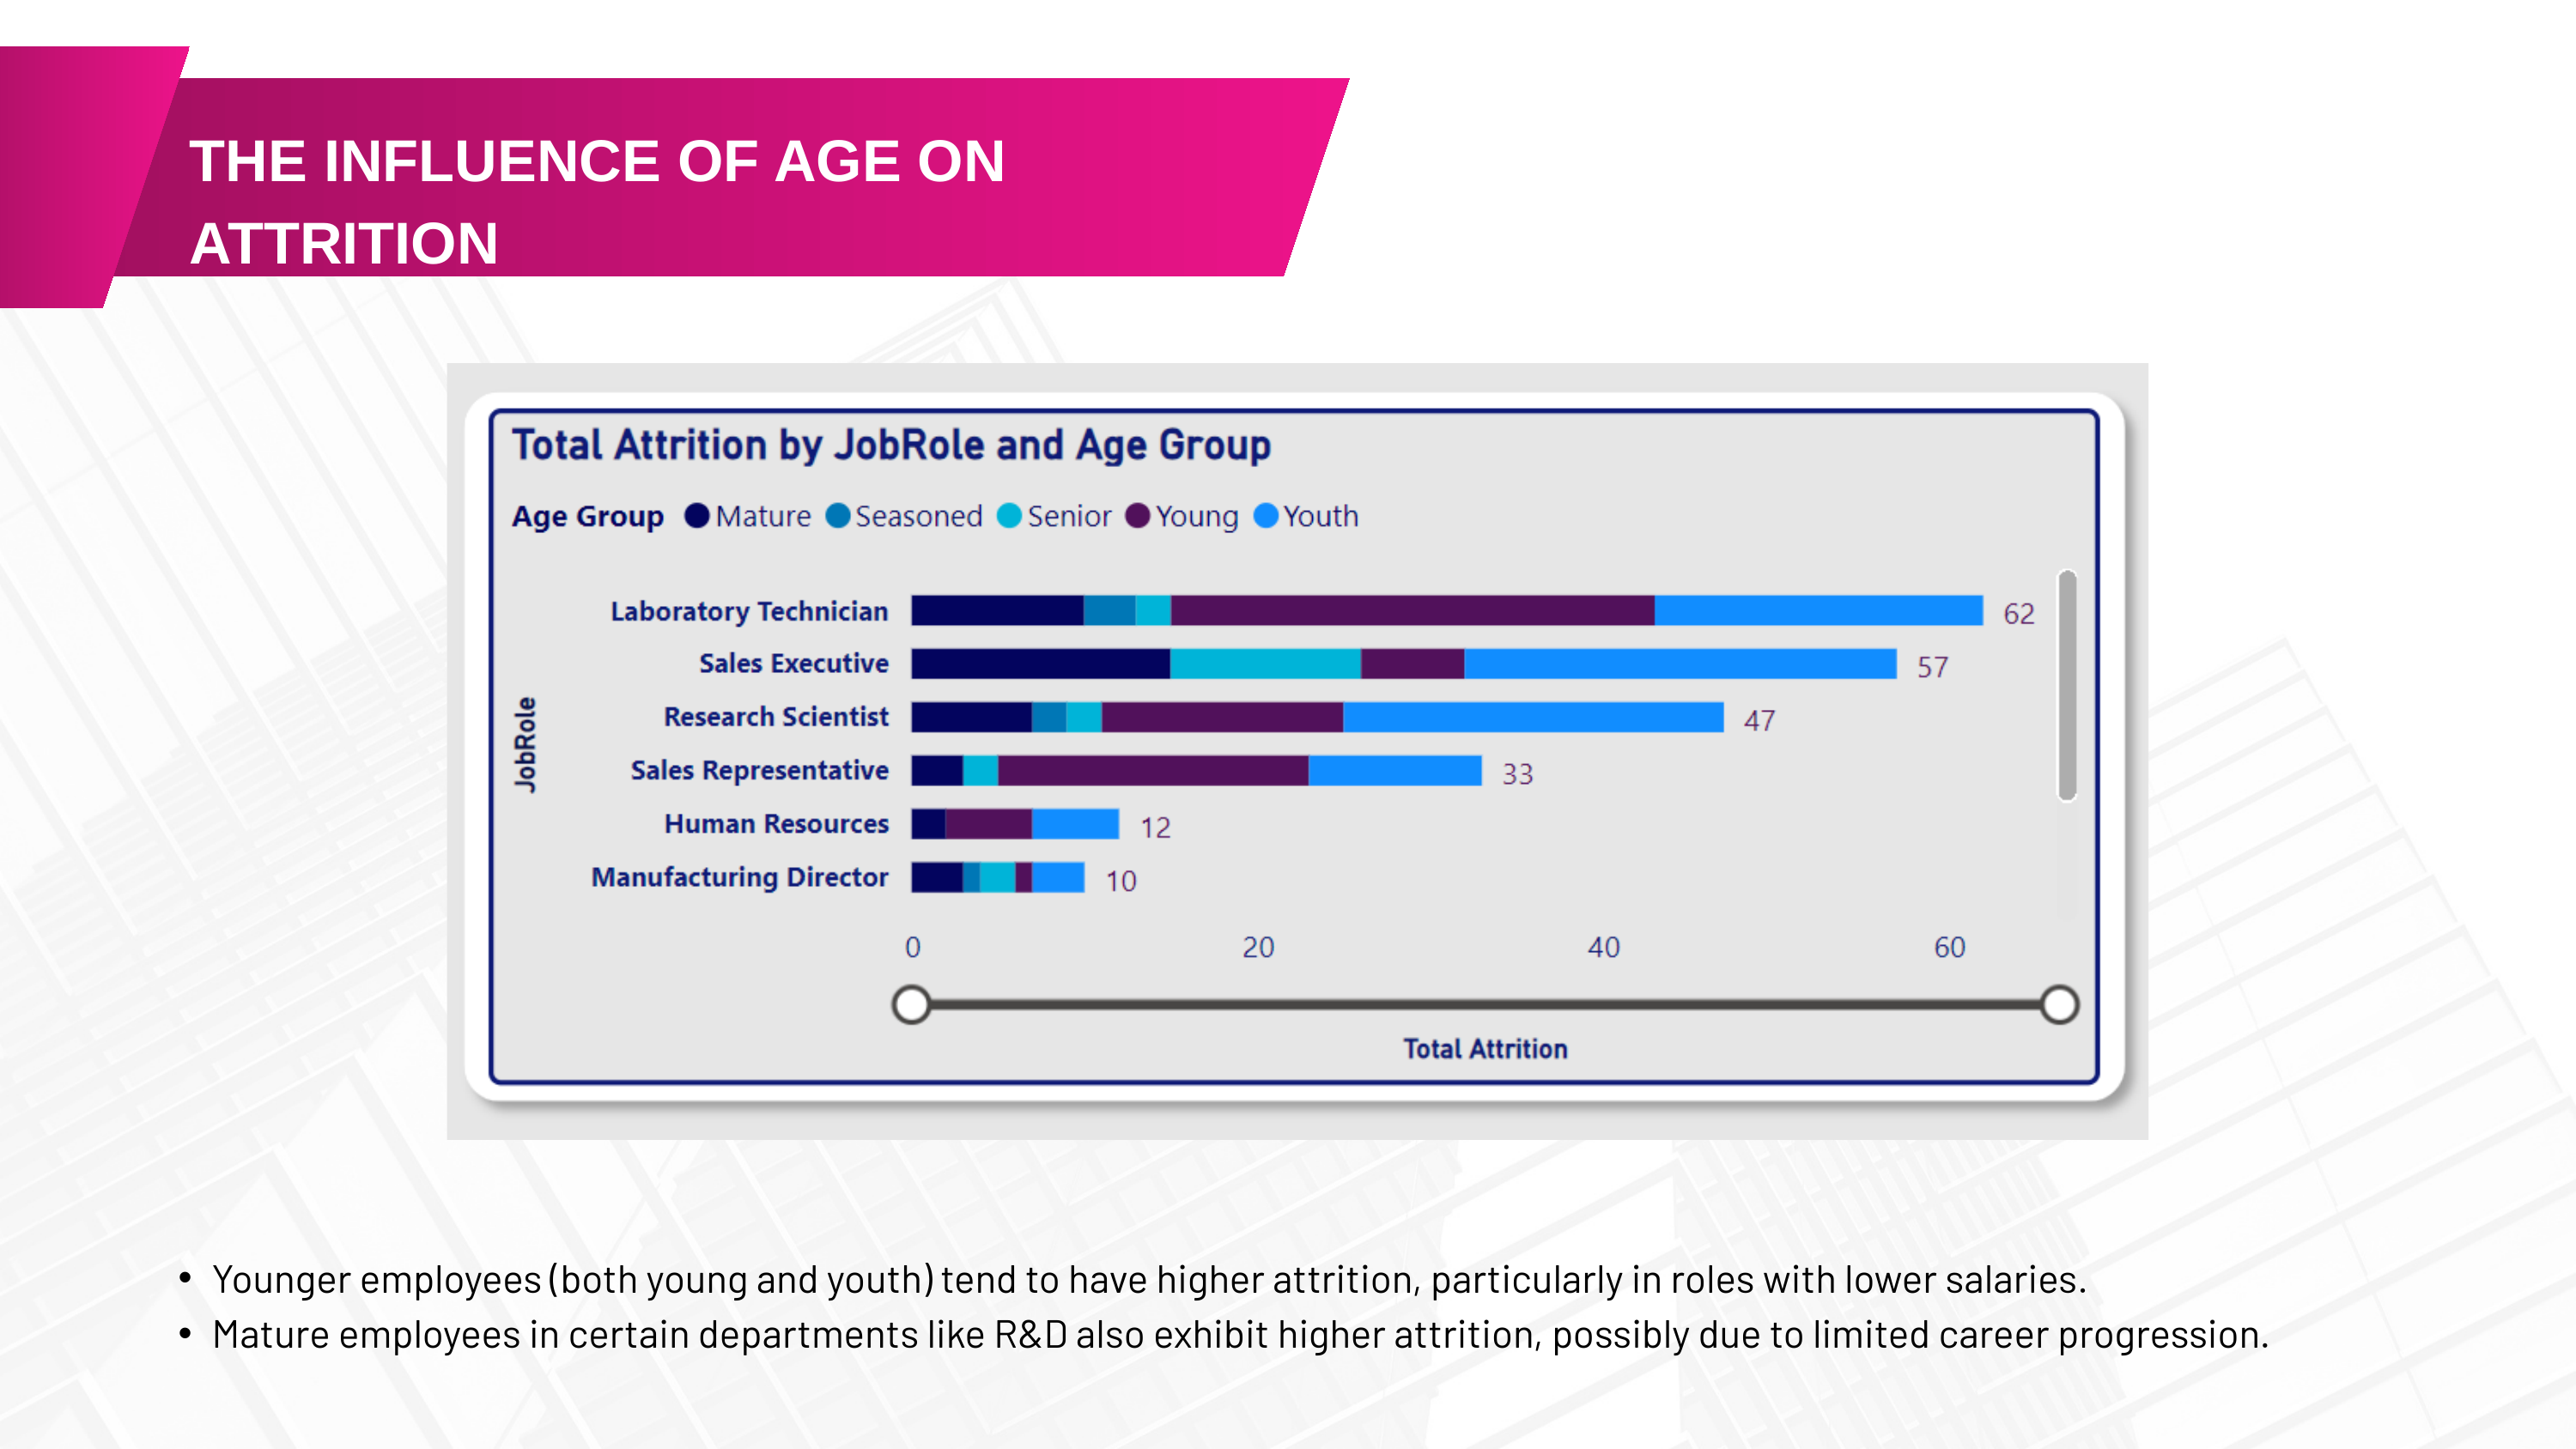

THE INFLUENCE OF AGE ON ATTRITION

Younger employees (both young and youth) tend to have higher attrition, particularly in roles with lower salaries.
Mature employees in certain departments like R&D also exhibit higher attrition, possibly due to limited career progression.